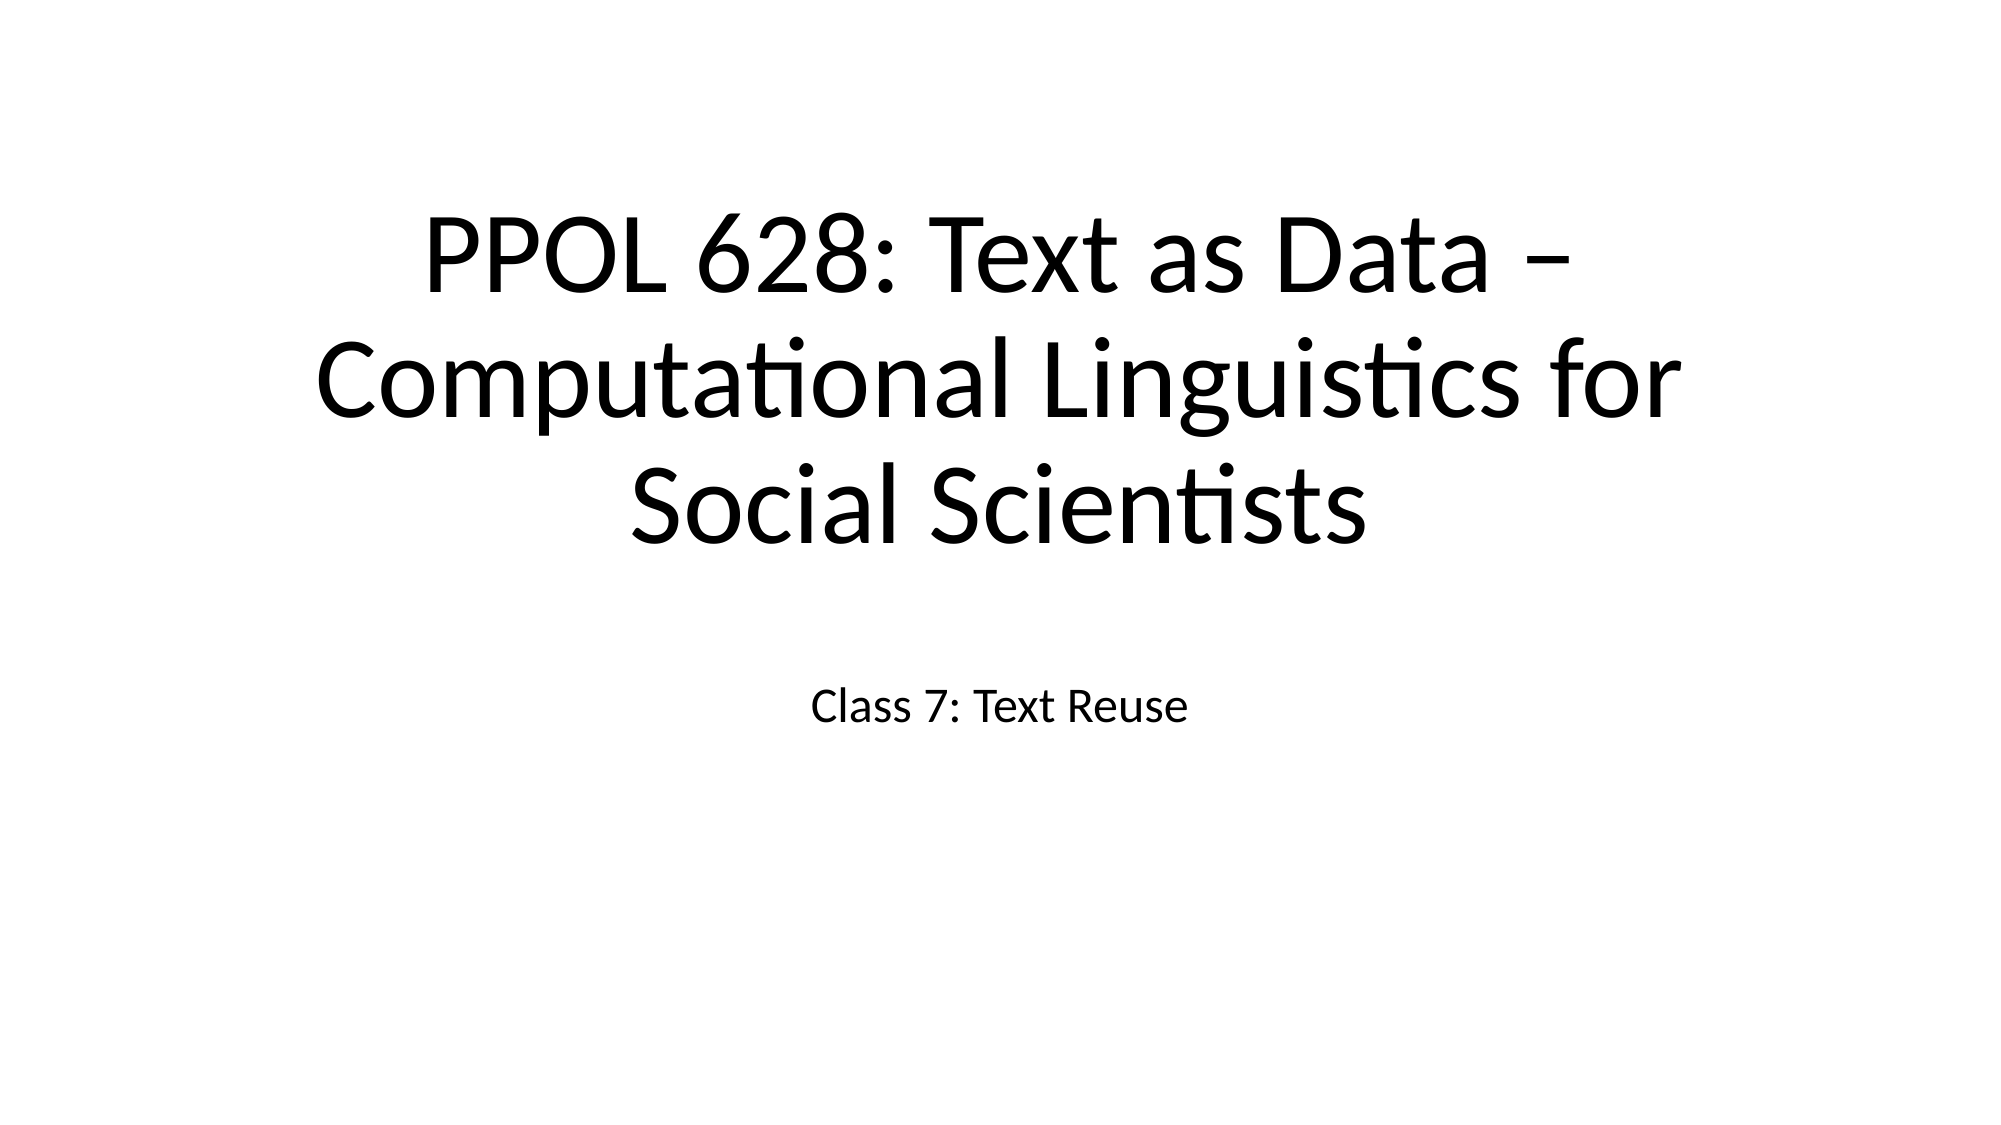

# PPOL 628: Text as Data – Computational Linguistics for Social Scientists

Class 7: Text Reuse